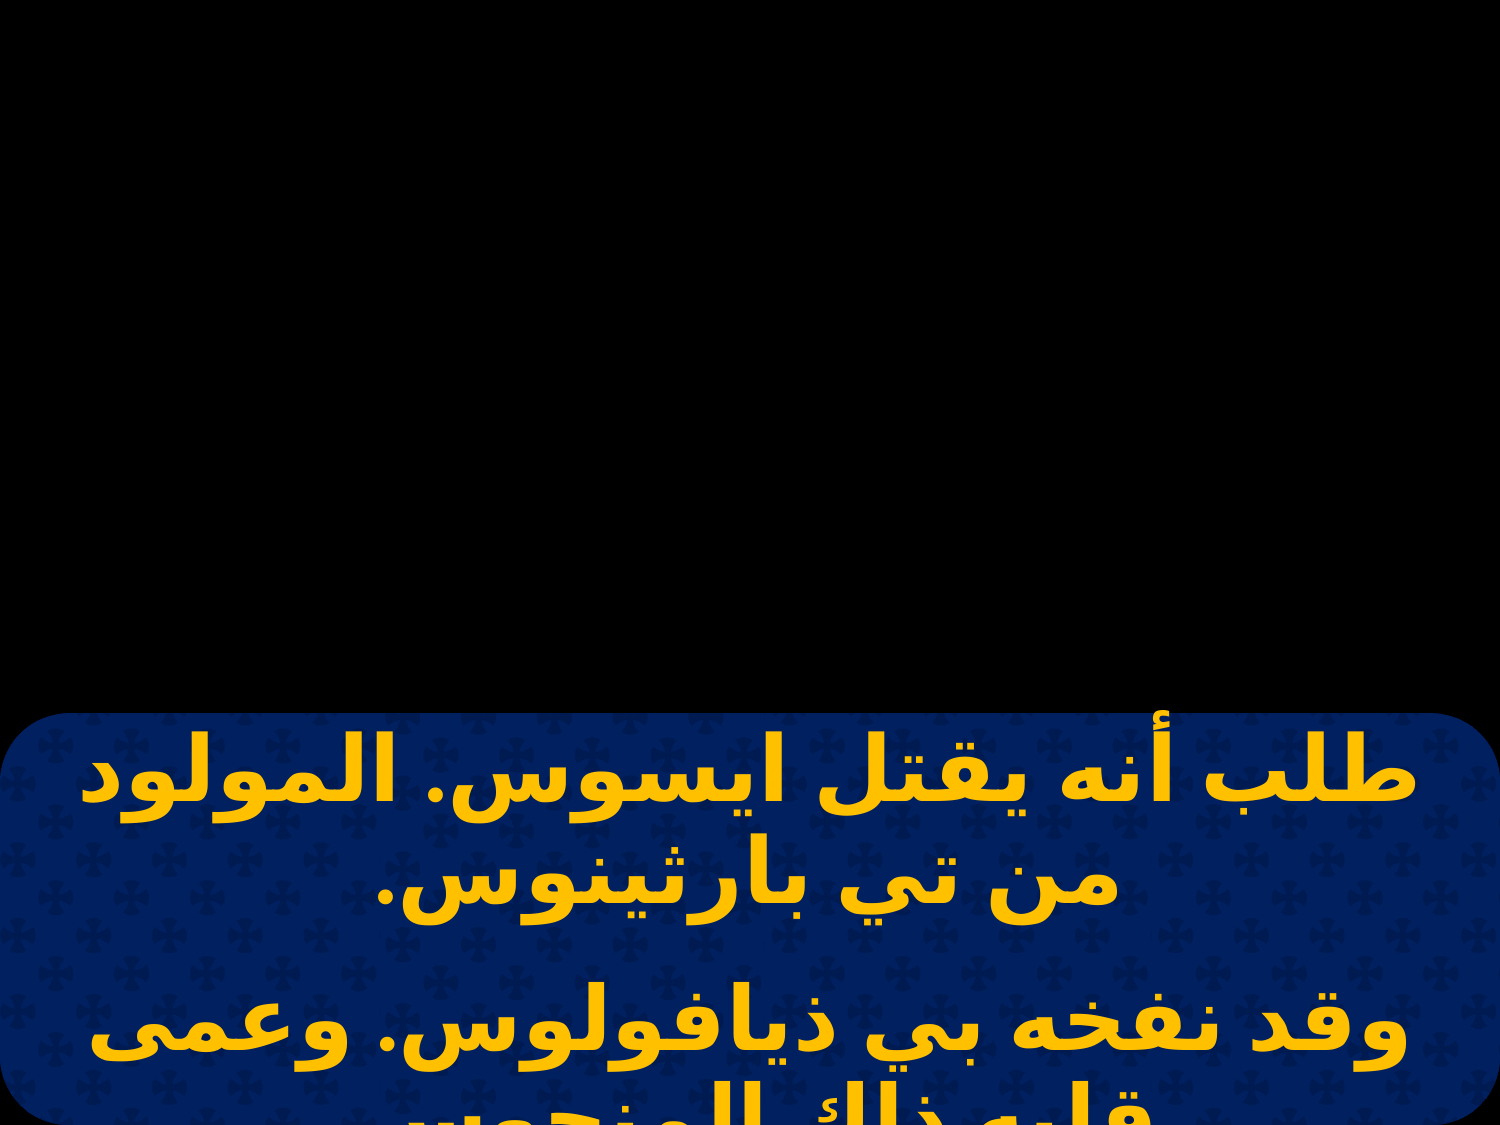

| طلب أنه يقتل ايسوس. المولود من تي بارثينوس. |
| --- |
|  |
| وقد نفخه بي ذيافولوس. وعمى قلبه ذاك المنجوس. |